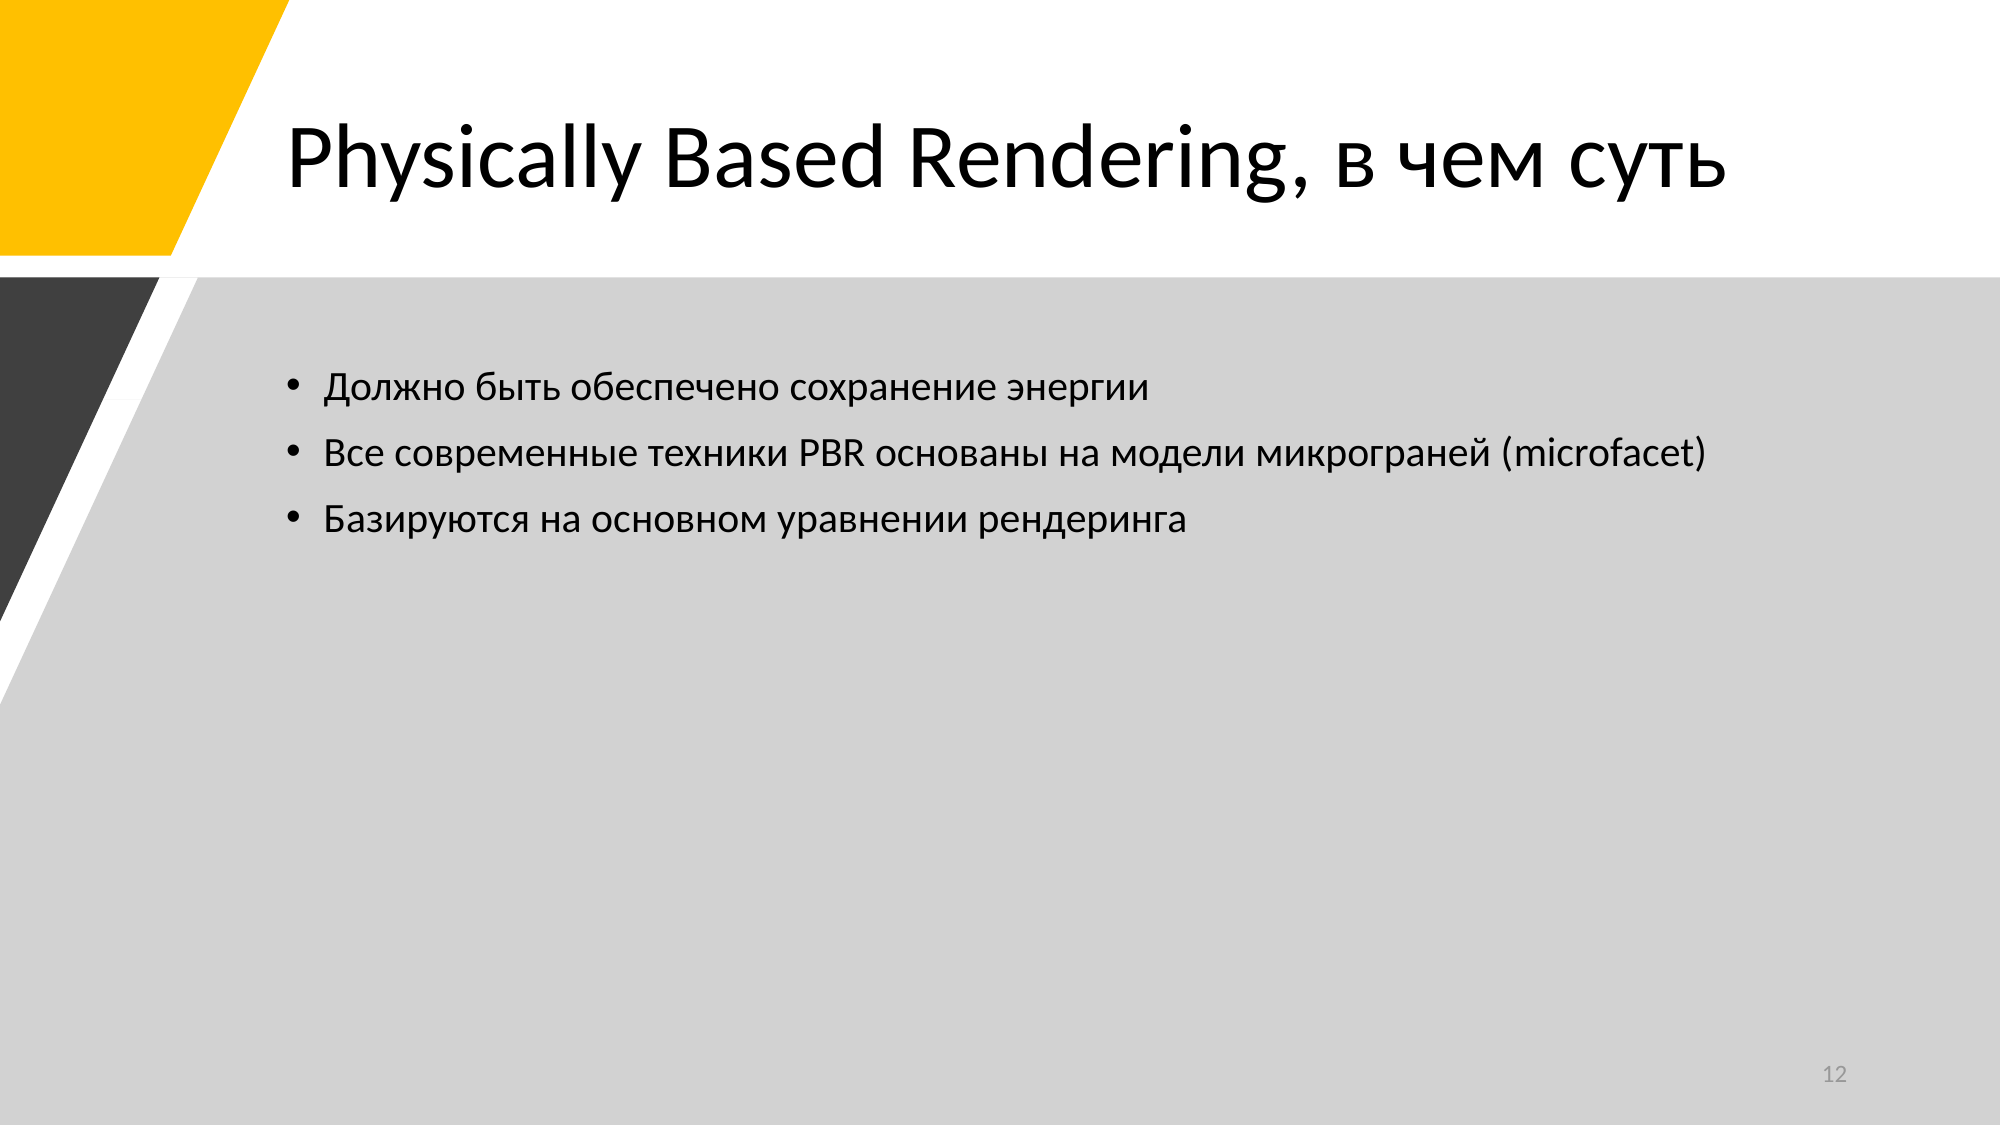

# Physically Based Rendering, в чем суть

Должно быть обеспечено сохранение энергии
Все современные техники PBR основаны на модели микрограней (microfacet)
Базируются на основном уравнении рендеринга
12